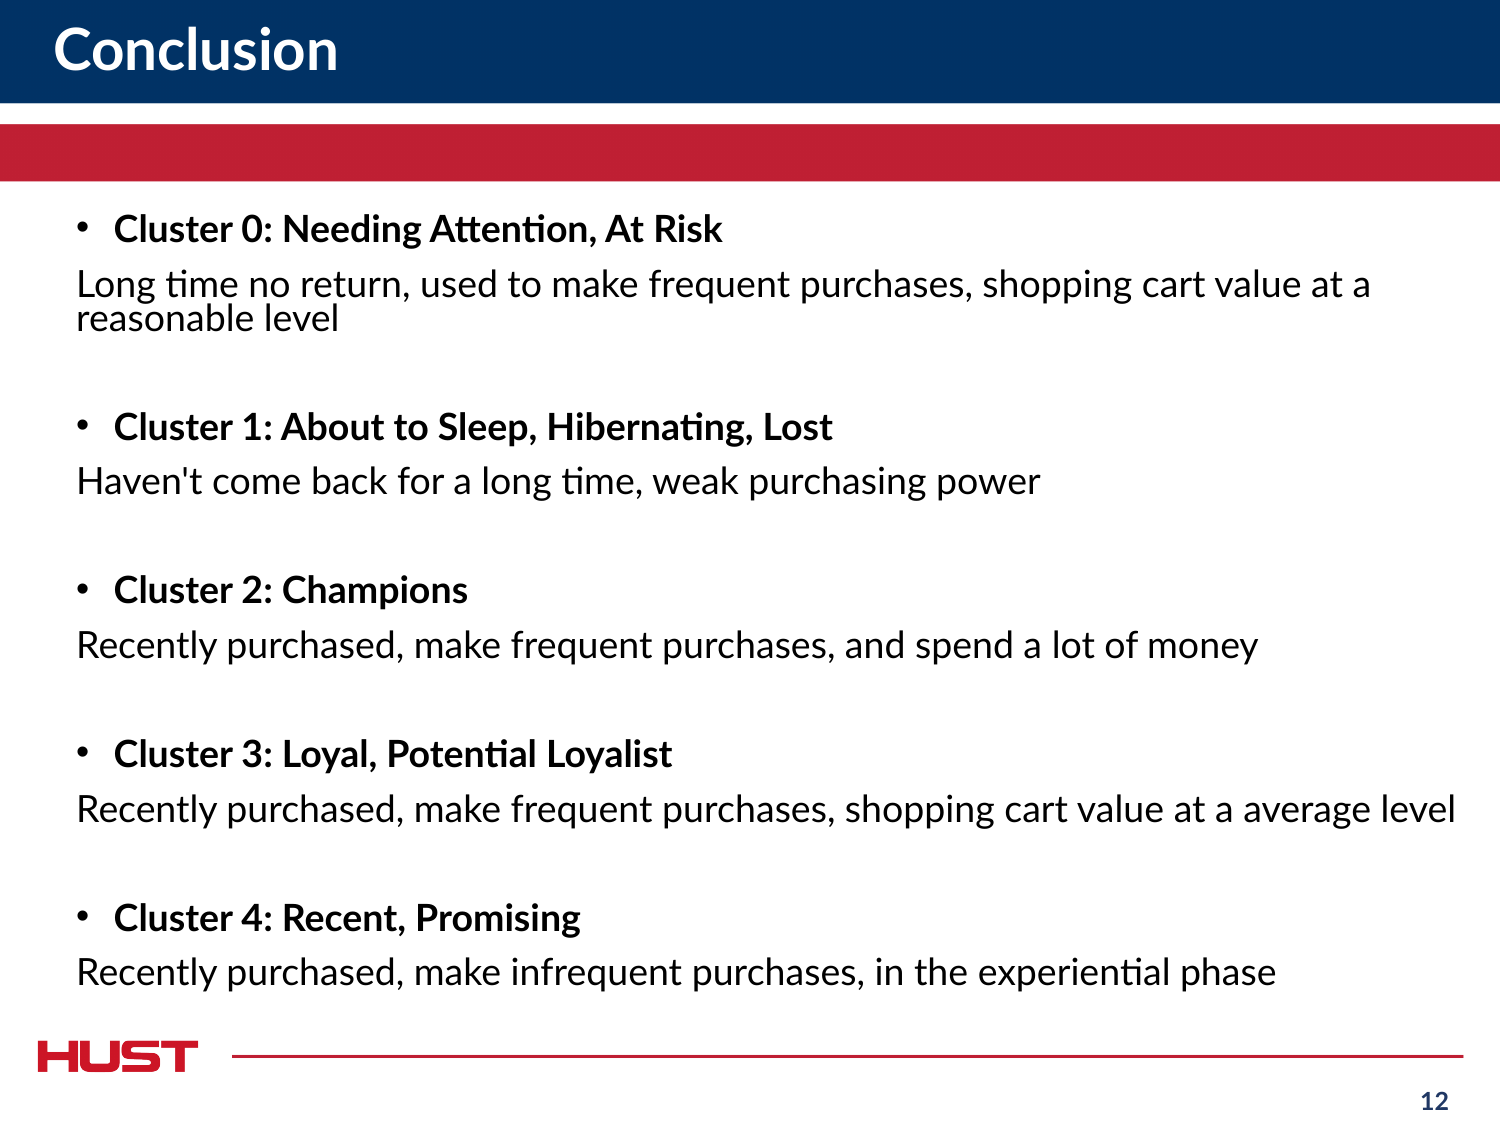

# Conclusion
Cluster 0: Needing Attention, At Risk
Long time no return, used to make frequent purchases, shopping cart value at a reasonable level

Cluster 1: About to Sleep, Hibernating, Lost
Haven't come back for a long time, weak purchasing power

Cluster 2: Champions
Recently purchased, make frequent purchases, and spend a lot of money

Cluster 3: Loyal, Potential Loyalist
Recently purchased, make frequent purchases, shopping cart value at a average level

Cluster 4: Recent, Promising
Recently purchased, make infrequent purchases, in the experiential phase

12